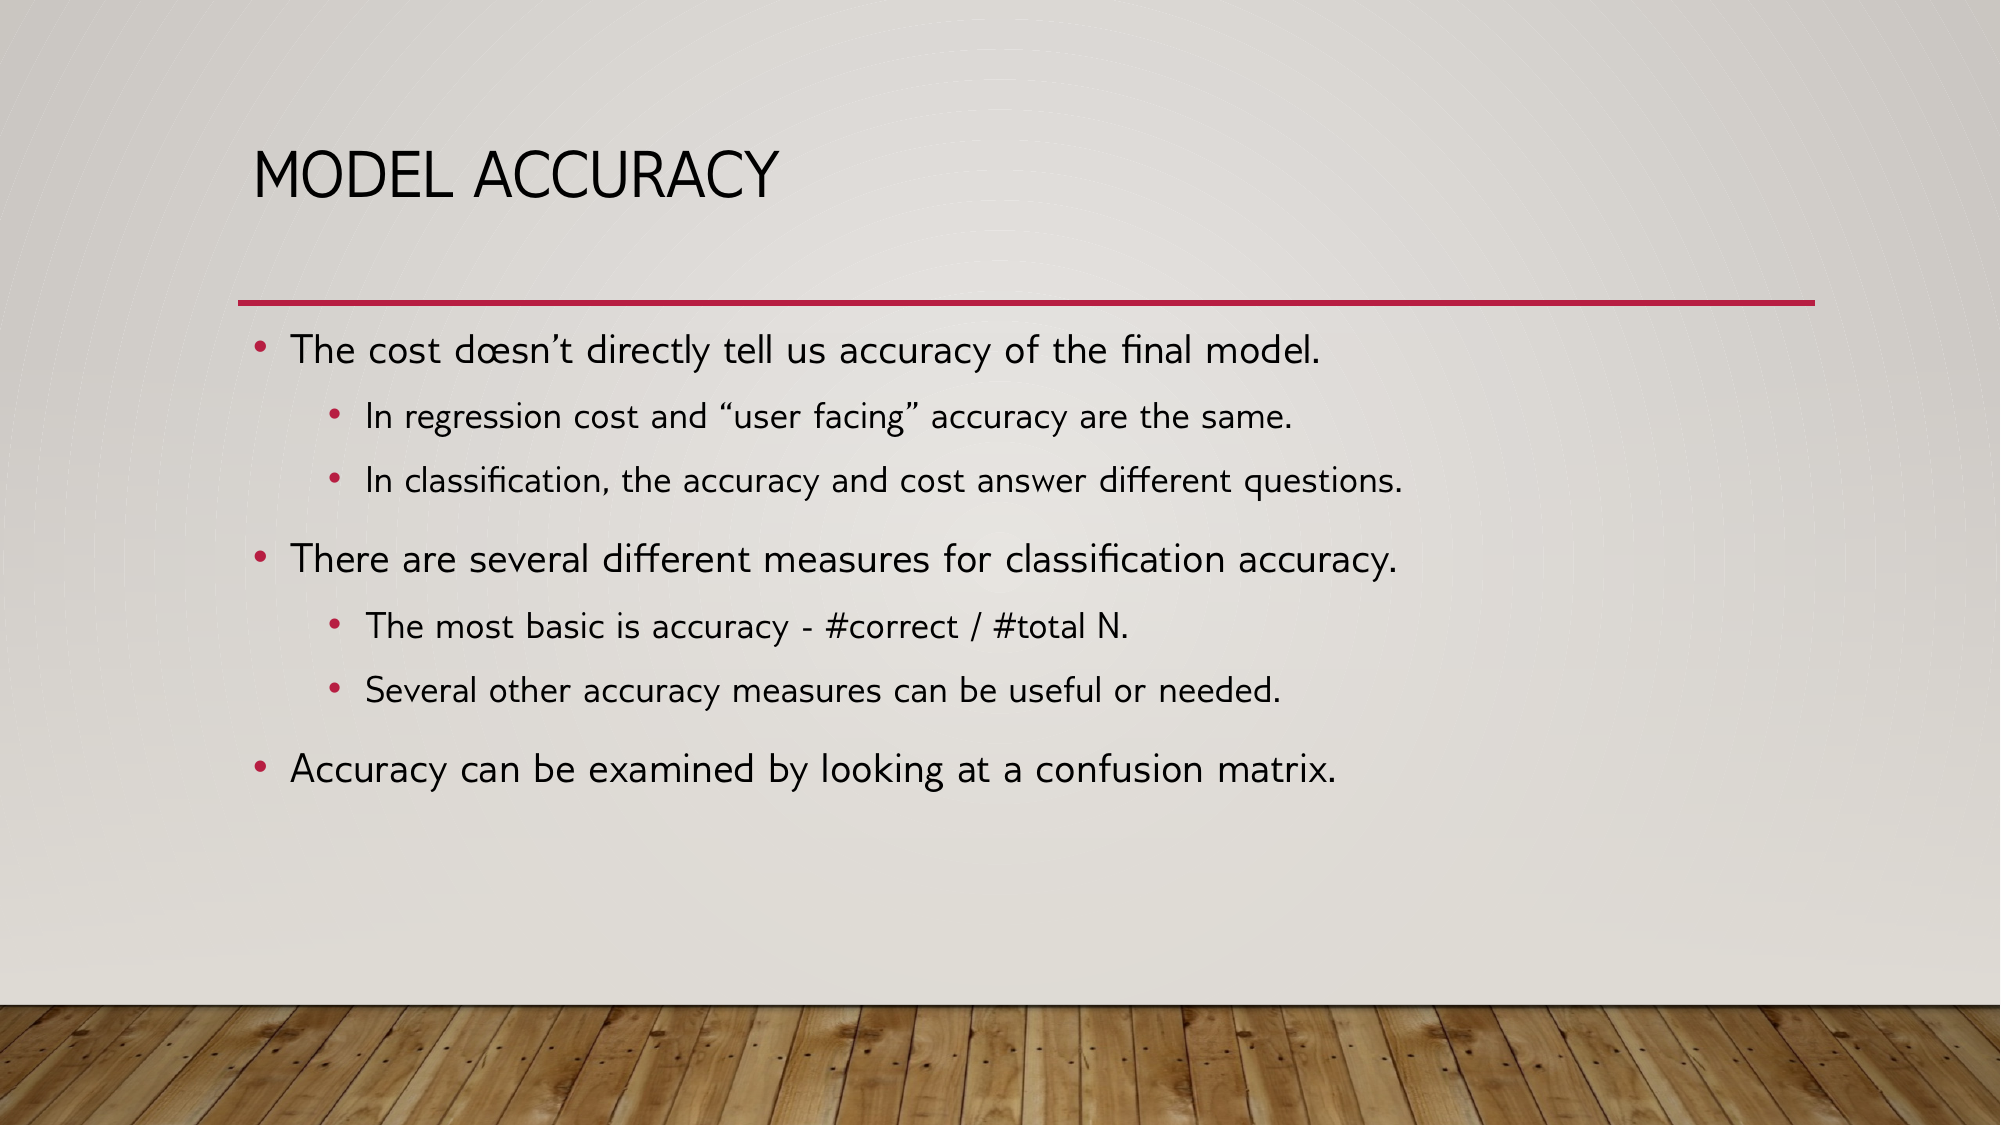

# Model Accuracy
The cost doesn’t directly tell us accuracy of the final model.
In regression cost and “user facing” accuracy are the same.
In classification, the accuracy and cost answer different questions.
There are several different measures for classification accuracy.
The most basic is accuracy - #correct / #total N.
Several other accuracy measures can be useful or needed.
Accuracy can be examined by looking at a confusion matrix.